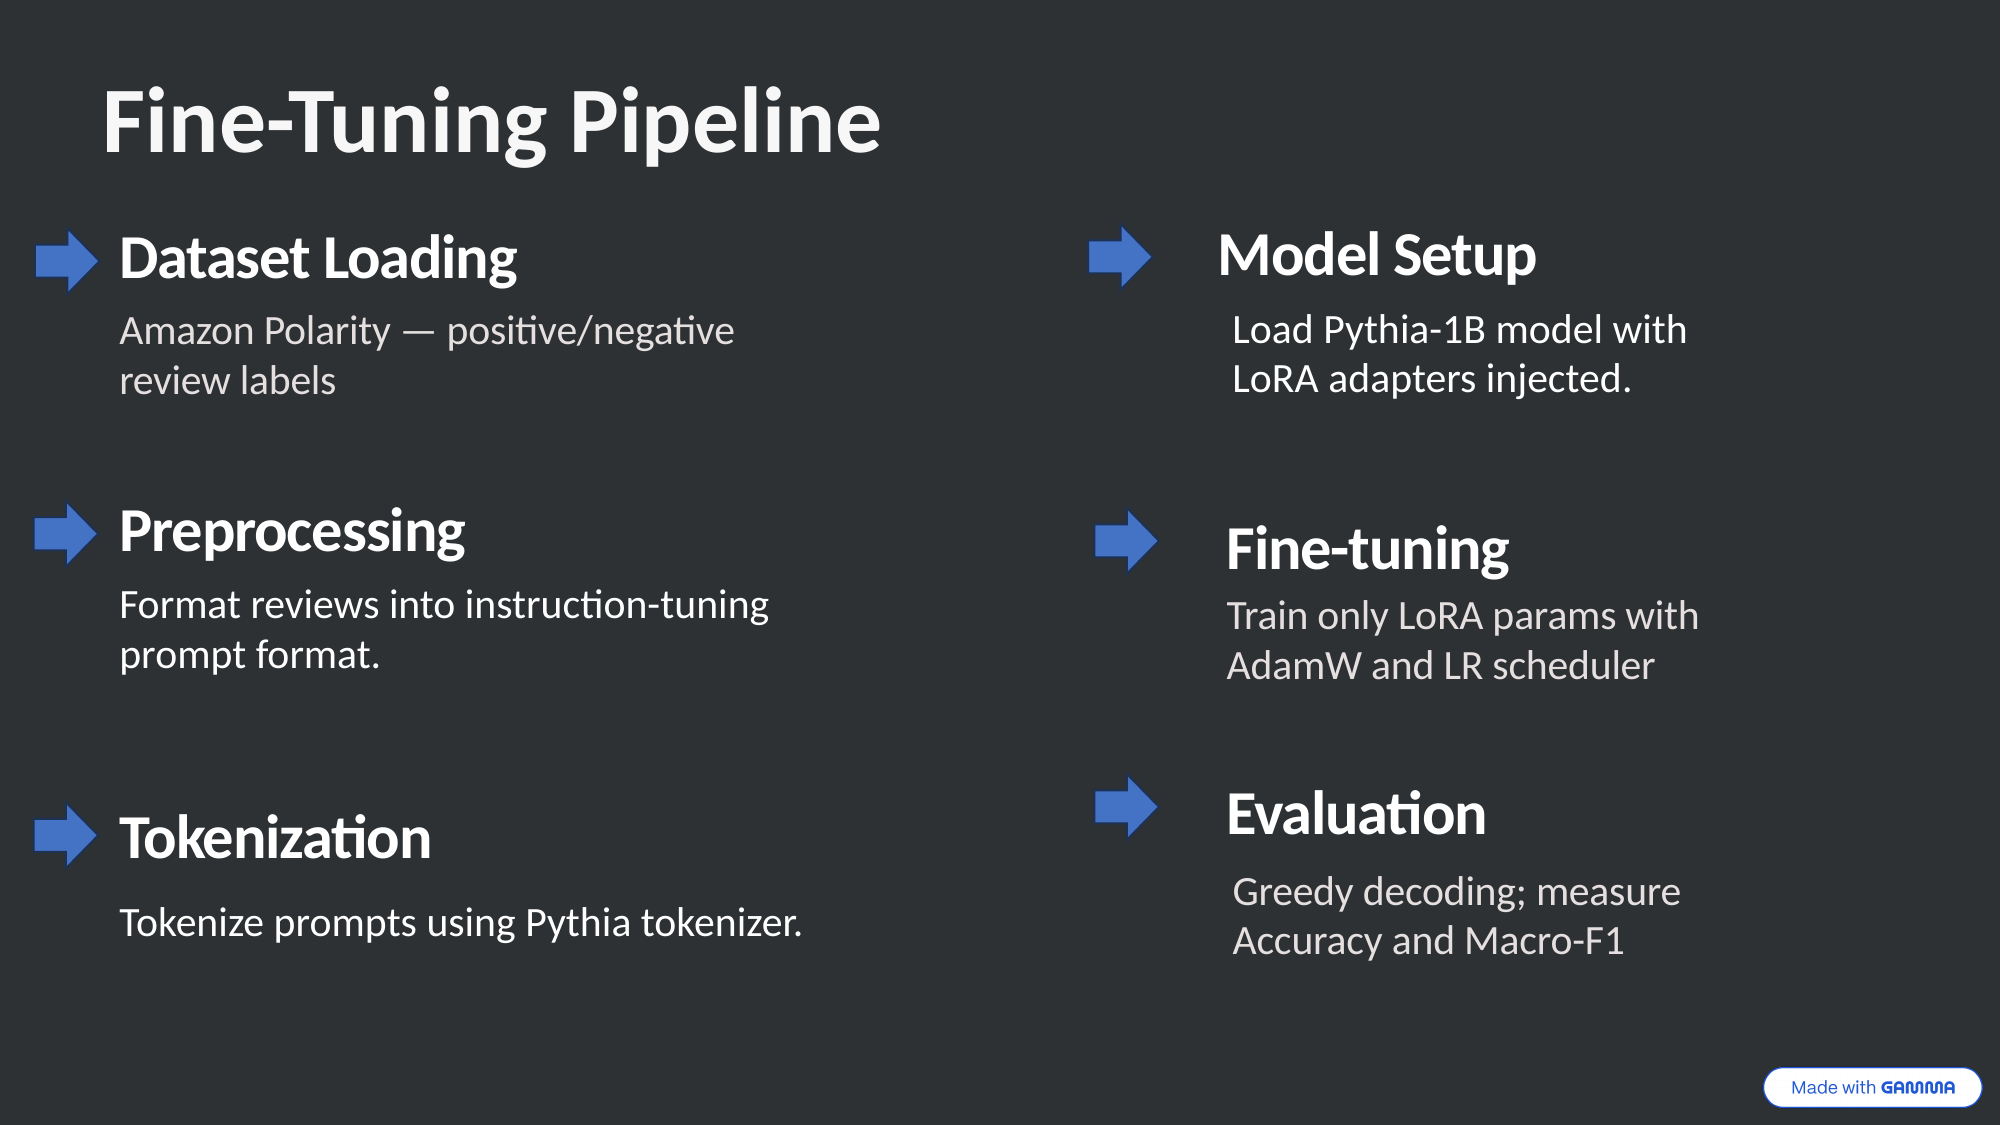

Fine-Tuning Pipeline

Model Setup
Dataset Loading
Load Pythia-1B model with
LoRA adapters injected.
Amazon Polarity — positive/negative
review labels

Preprocessing
Fine-tuning
Format reviews into instruction-tuning
prompt format.
Train only LoRA params with
AdamW and LR scheduler

Evaluation

Tokenization
Greedy decoding; measure
Accuracy and Macro-F1
Tokenize prompts using Pythia tokenizer.